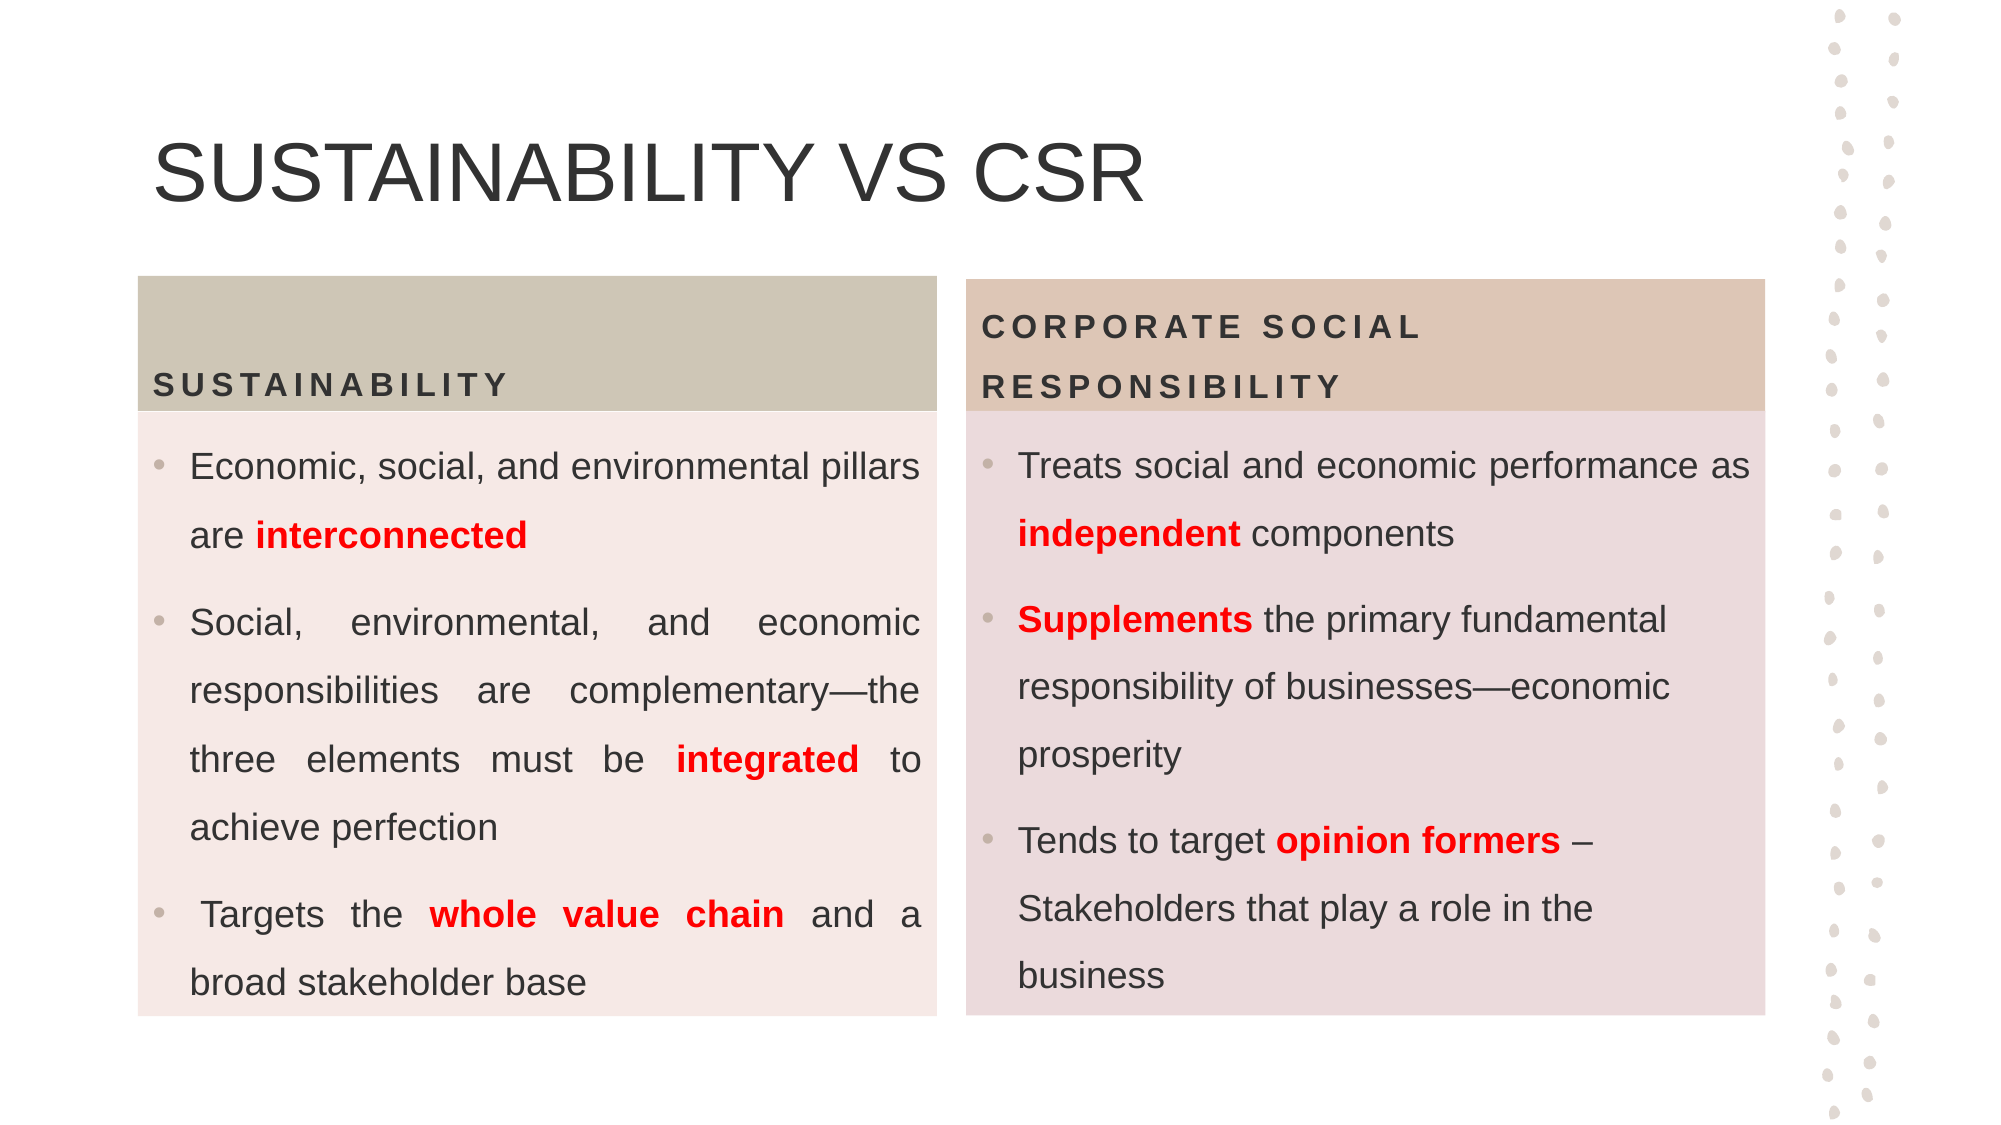

# SUSTAINABILITY VS CSR
SUSTAINABILITY
CORPORATE SOCIAL RESPONSIBILITY
Treats social and economic performance as independent components
Supplements the primary fundamental responsibility of businesses—economic prosperity
Tends to target opinion formers – Stakeholders that play a role in the business
Economic, social, and environmental pillars are interconnected
Social, environmental, and economic responsibilities are complementary—the three elements must be integrated to achieve perfection
 Targets the whole value chain and a broad stakeholder base